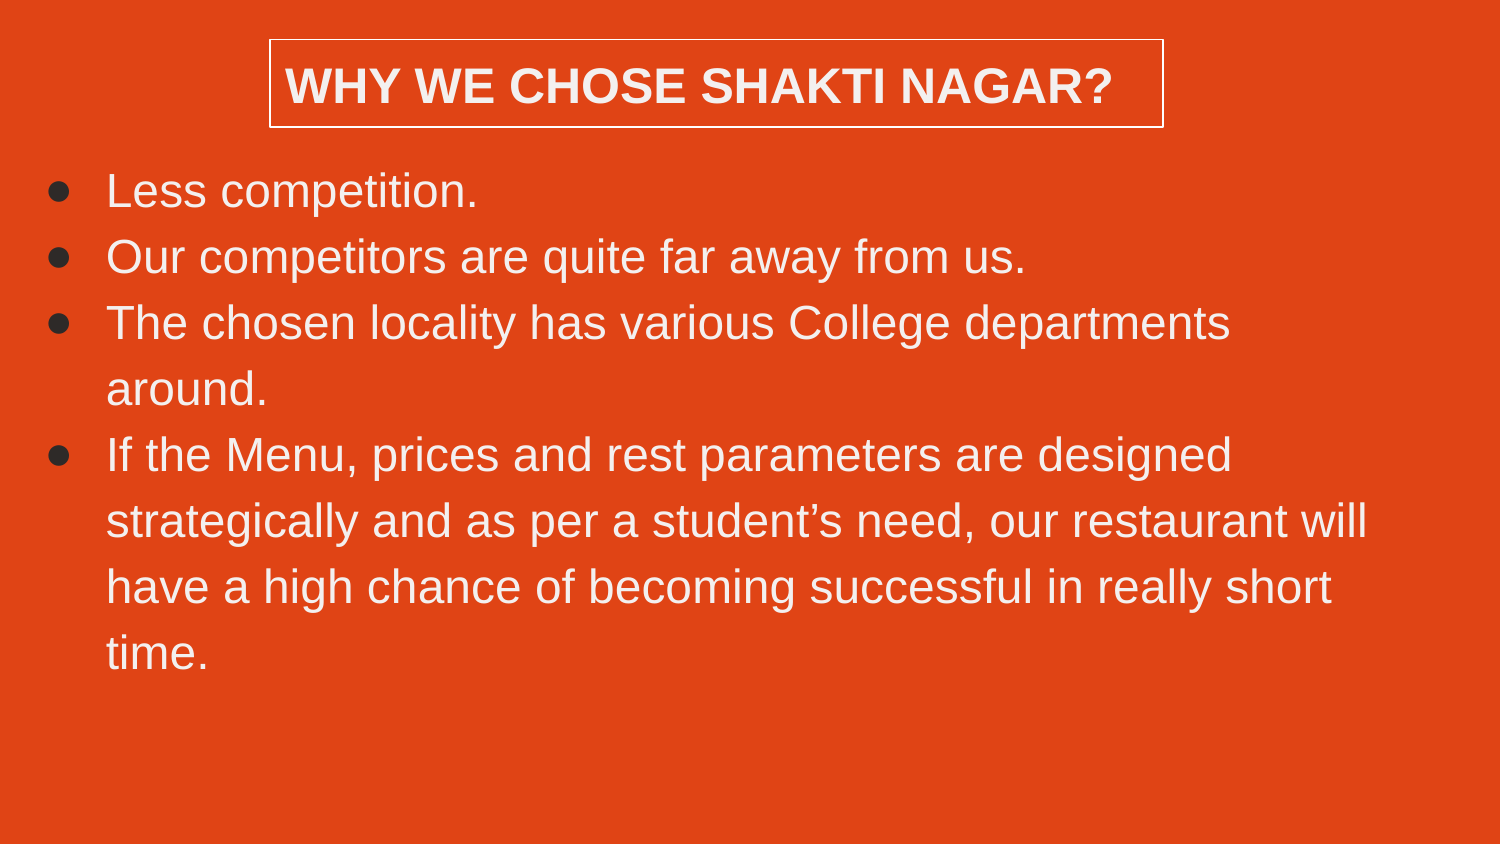

# WHY WE CHOSE SHAKTI NAGAR?

Less competition.
Our competitors are quite far away from us.
The chosen locality has various College departments around.
If the Menu, prices and rest parameters are designed strategically and as per a student’s need, our restaurant will have a high chance of becoming successful in really short time.